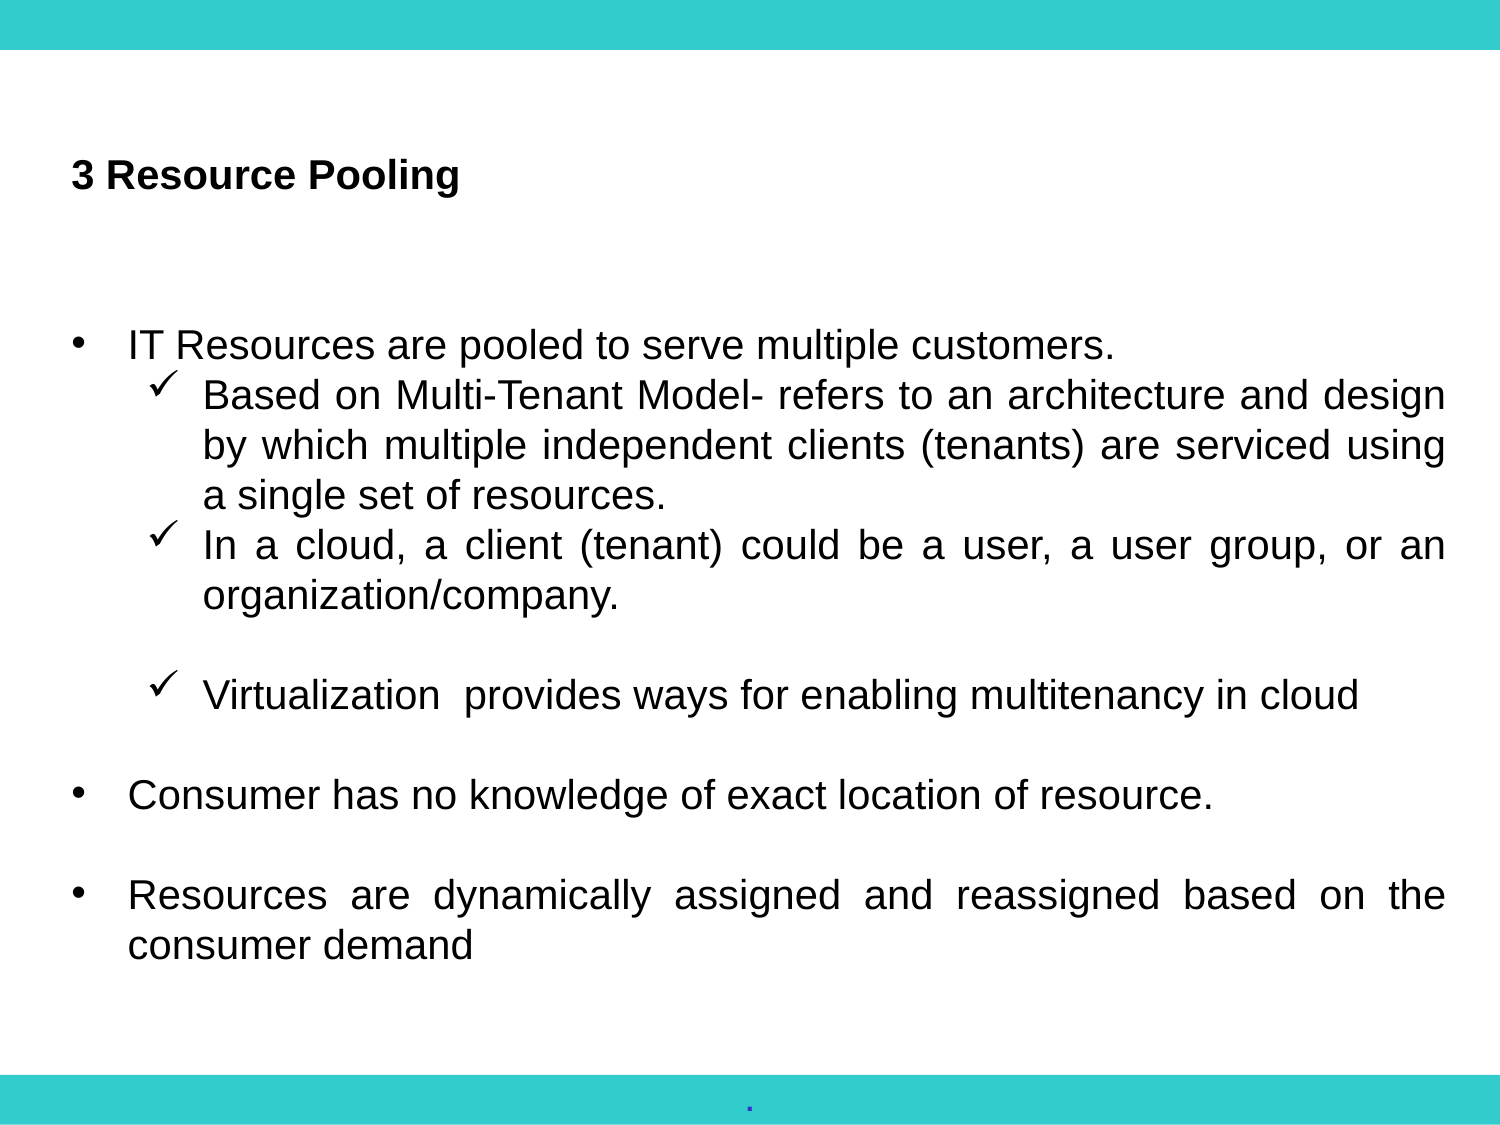

3 Resource Pooling
IT Resources are pooled to serve multiple customers.
Based on Multi-Tenant Model- refers to an architecture and design by which multiple independent clients (tenants) are serviced using a single set of resources.
In a cloud, a client (tenant) could be a user, a user group, or an organization/company.
Virtualization  provides ways for enabling multitenancy in cloud
Consumer has no knowledge of exact location of resource.

Resources are dynamically assigned and reassigned based on the consumer demand
.